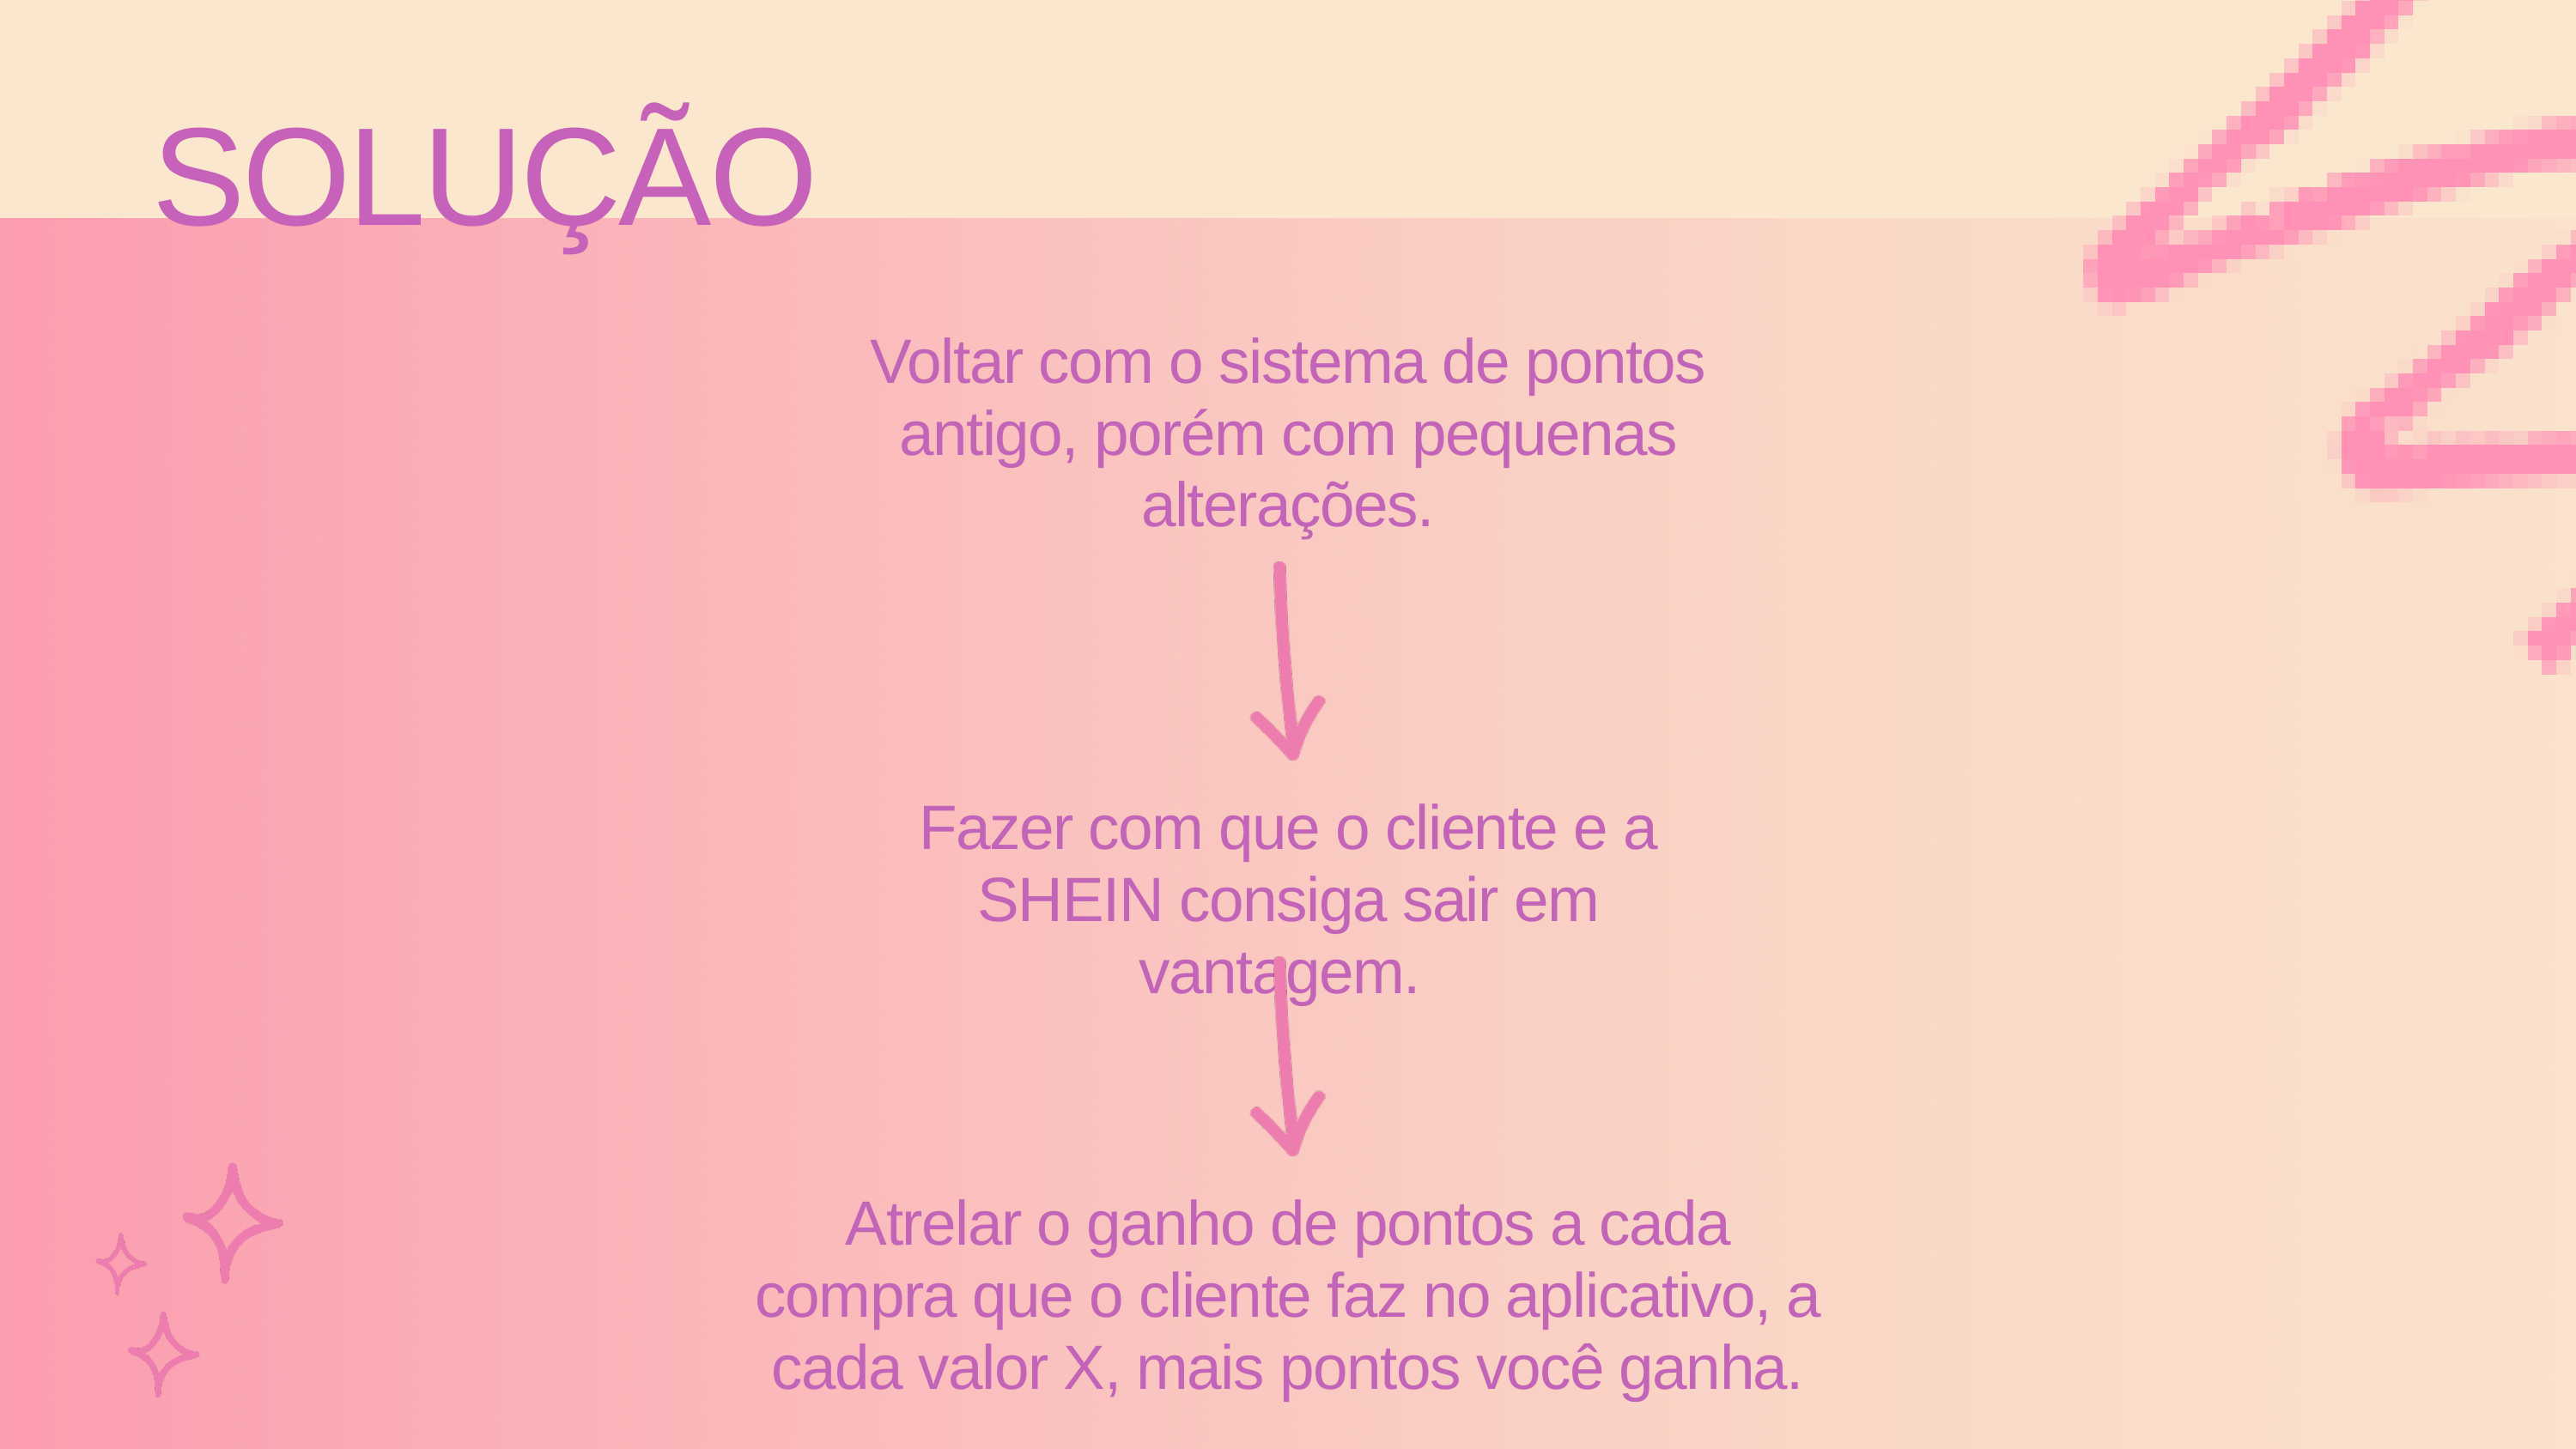

SOLUÇÃO
Voltar com o sistema de pontos antigo, porém com pequenas alterações.

Fazer com que o cliente e a SHEIN consiga sair em vantagem.

Atrelar o ganho de pontos a cada compra que o cliente faz no aplicativo, a cada valor X, mais pontos você ganha.